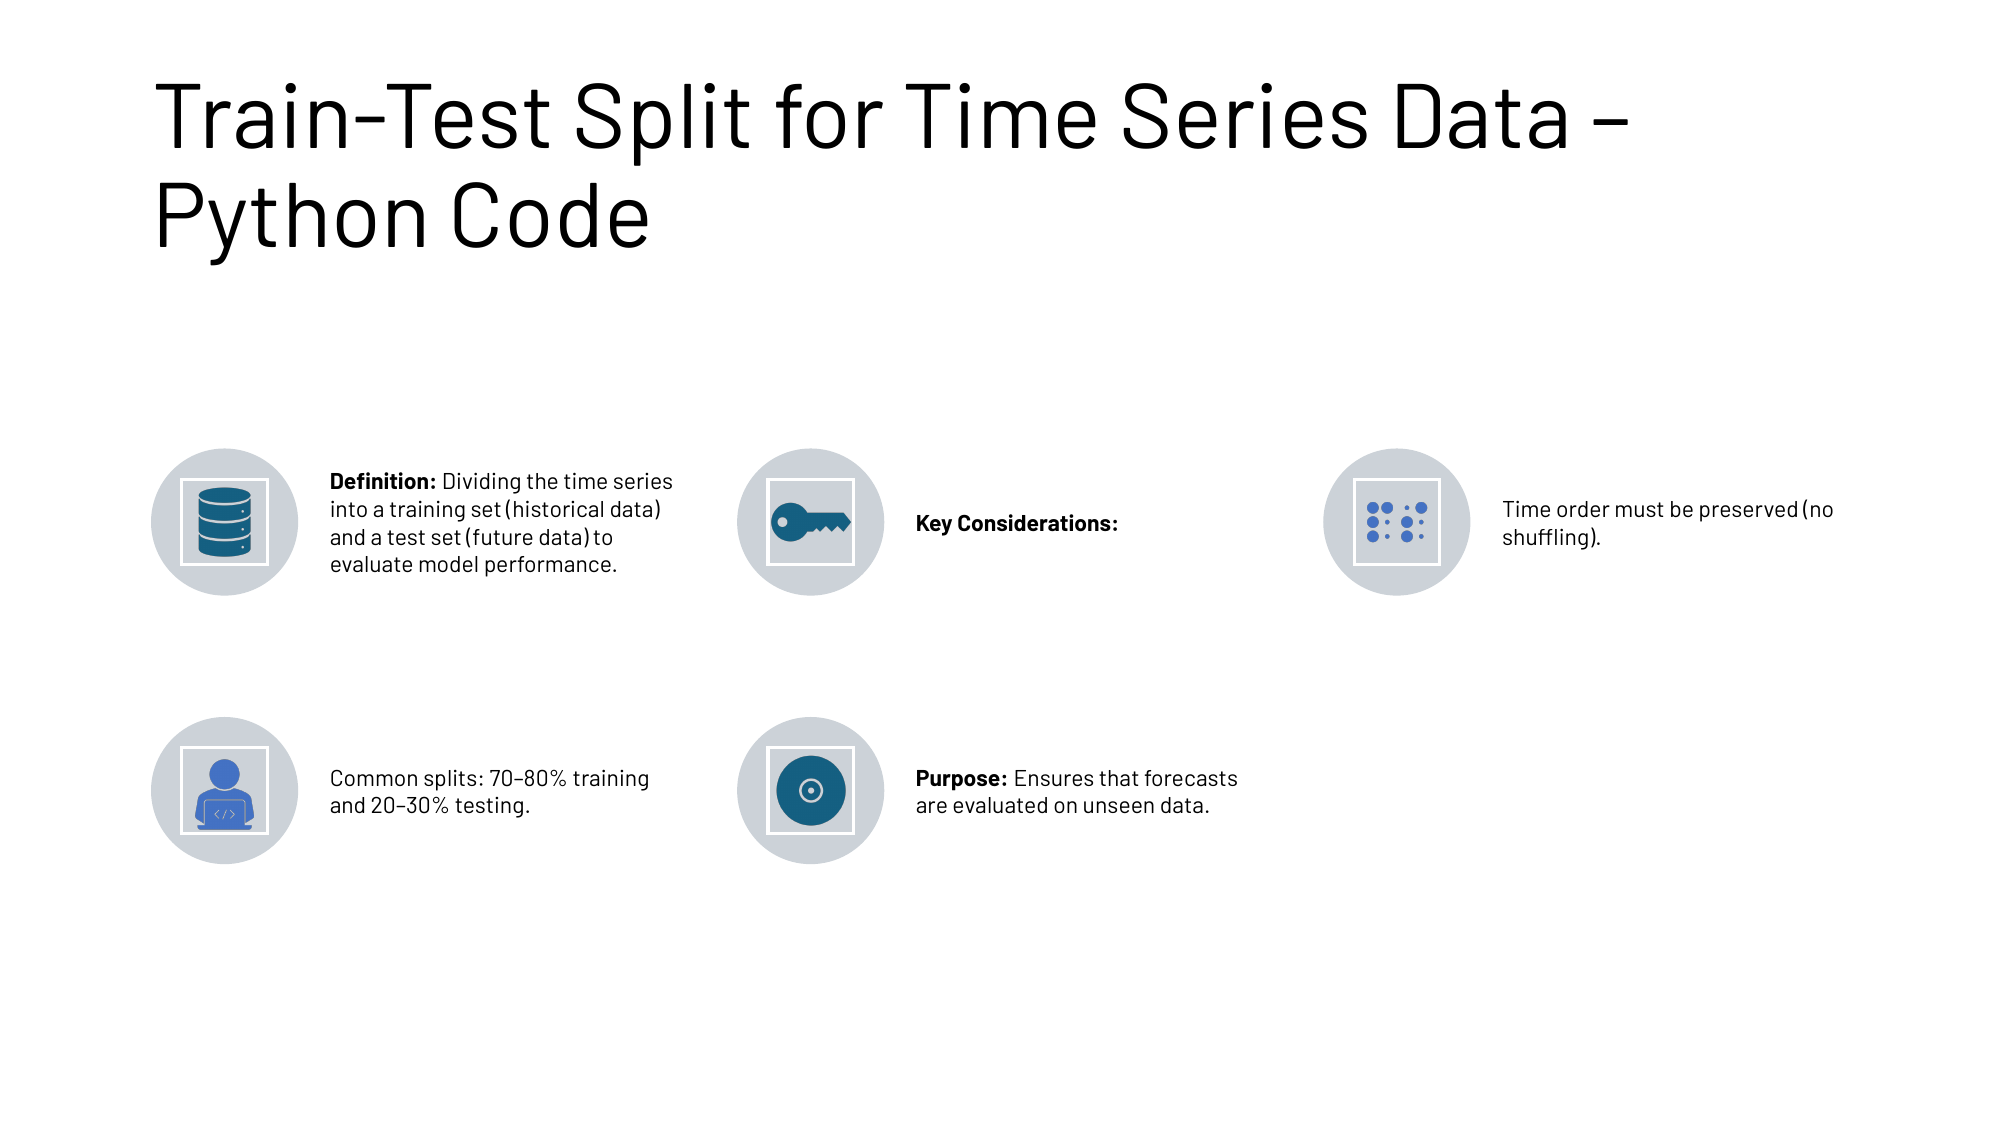

# Train-Test Split for Time Series Data – Python Code
Definition: Dividing the time series into a training set (historical data) and a test set (future data) to evaluate model performance.
Key Considerations:
Time order must be preserved (no shuffling).
Common splits: 70–80% training and 20–30% testing.
Purpose: Ensures that forecasts are evaluated on unseen data.